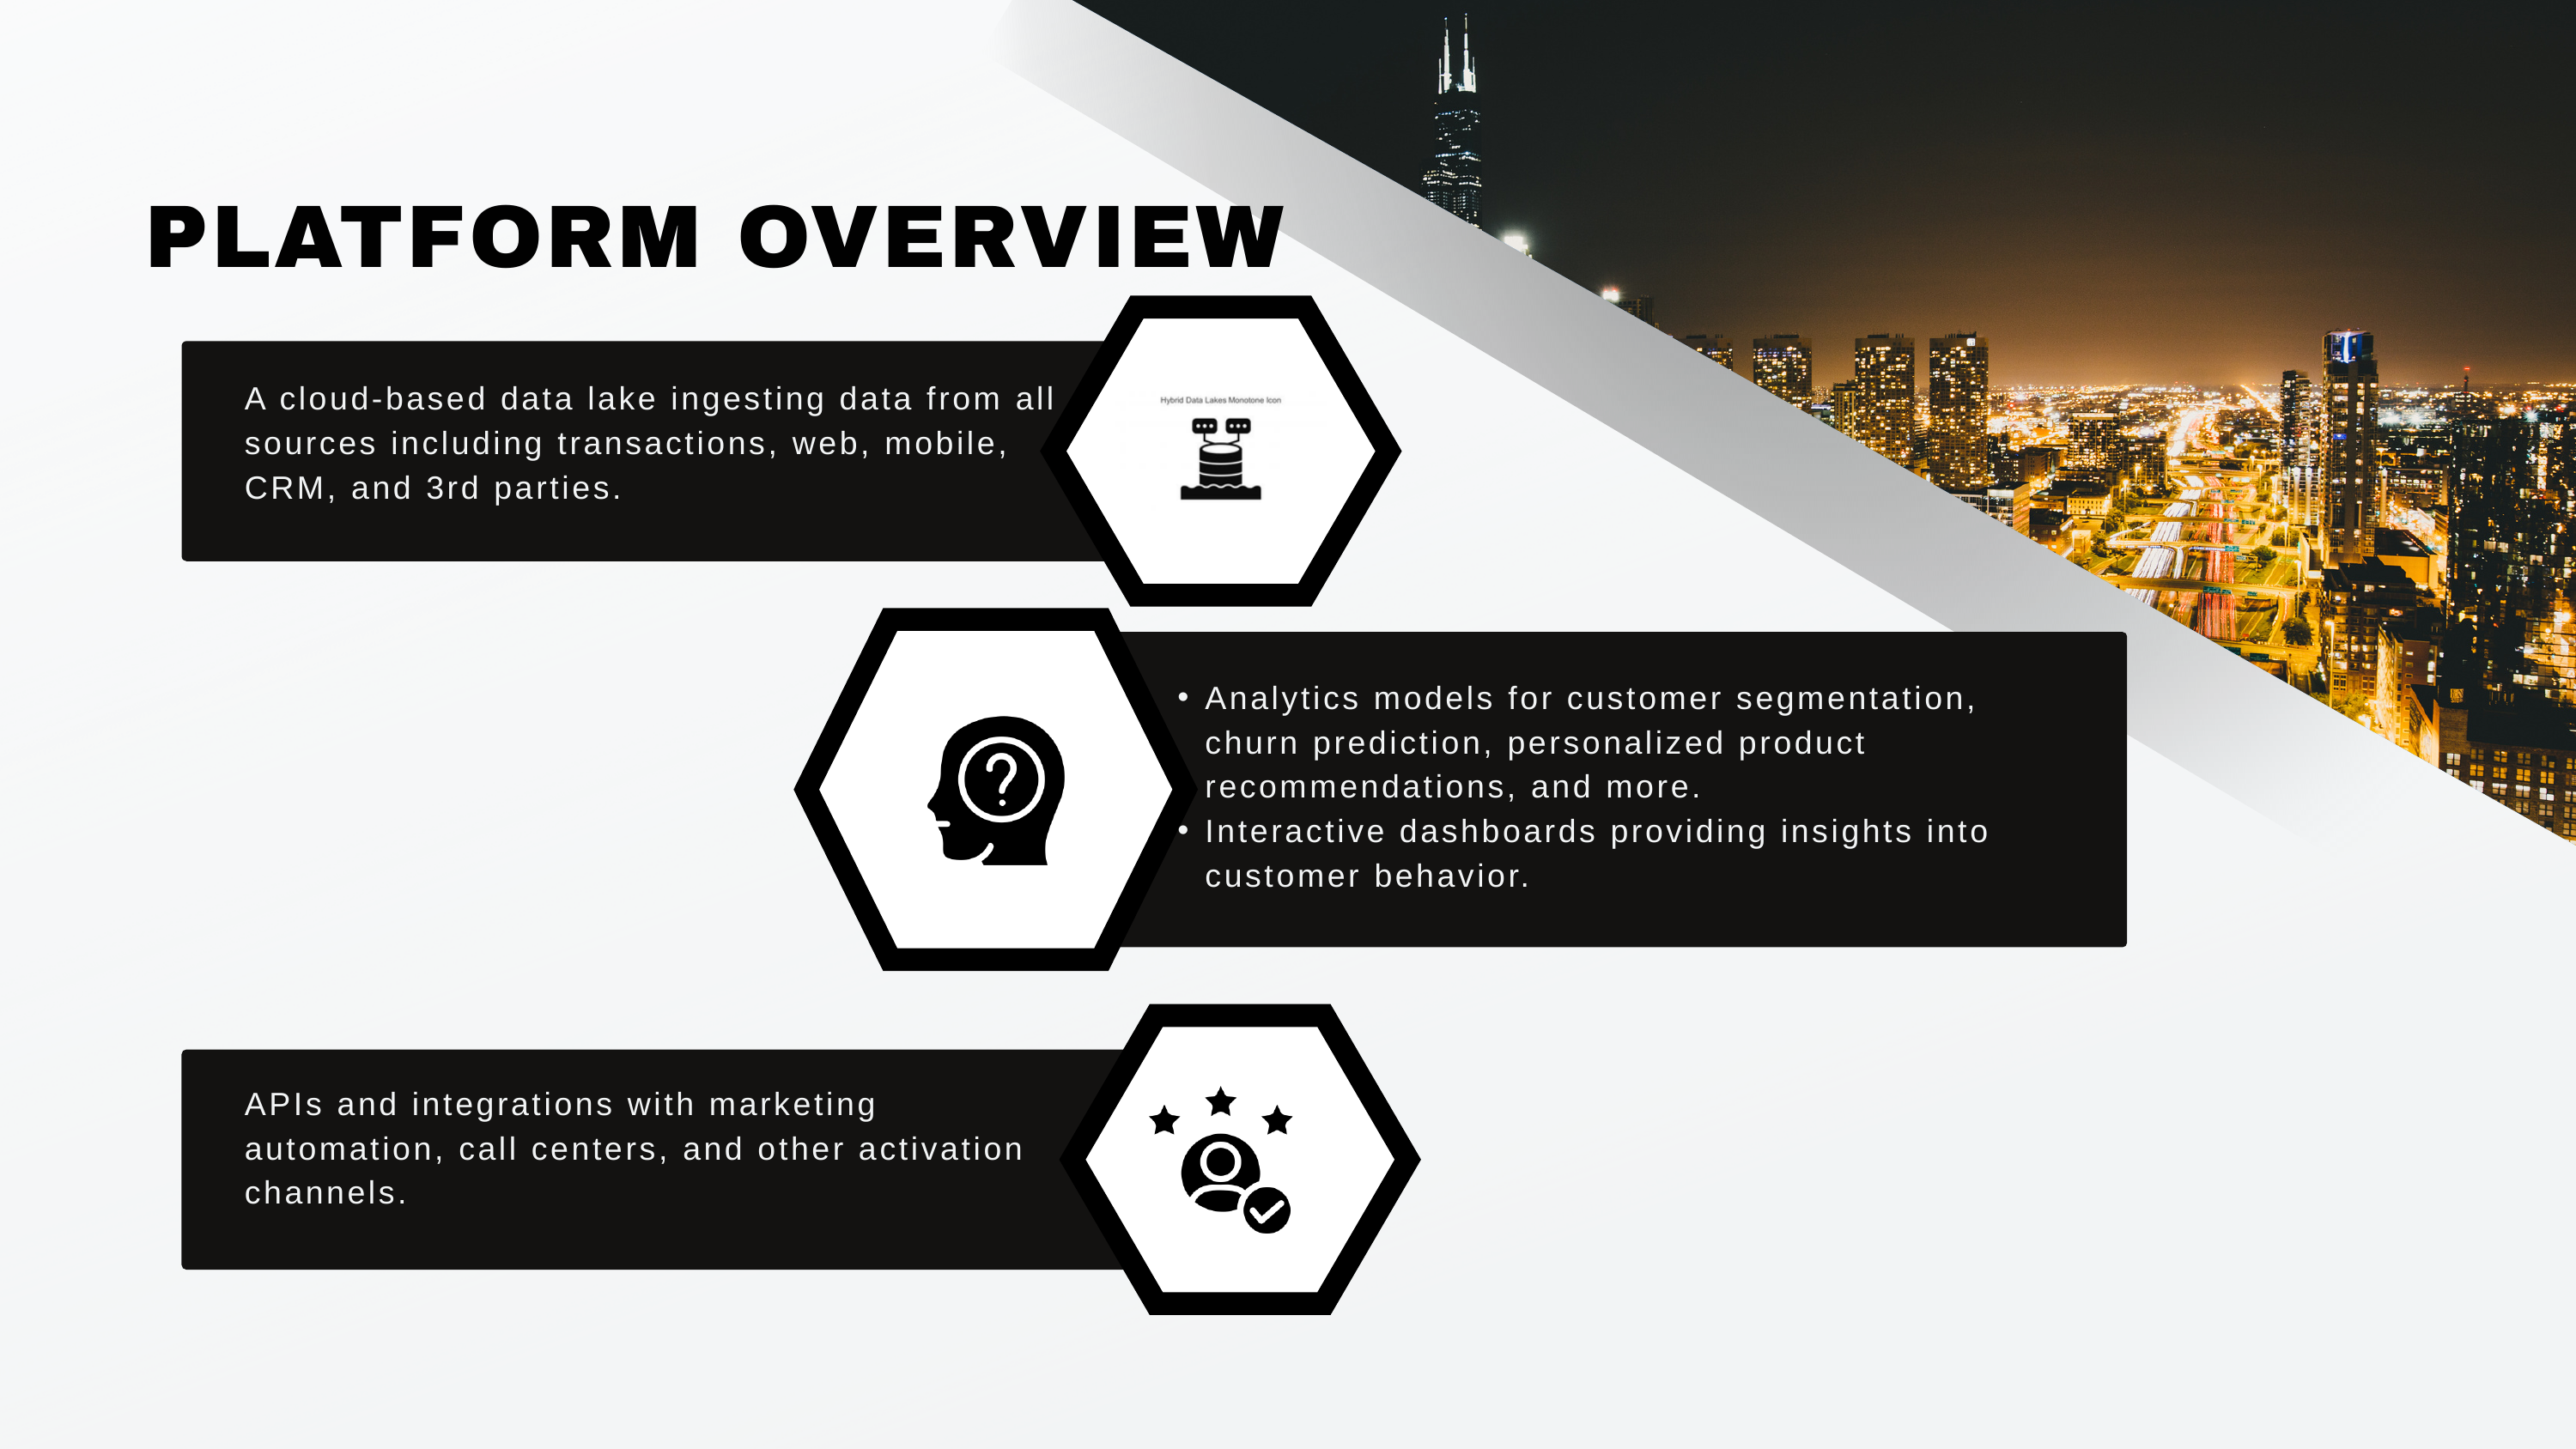

PLATFORM OVERVIEW

A cloud-based data lake ingesting data from all sources including transactions, web, mobile, CRM, and 3rd parties.

Analytics models for customer segmentation, churn prediction, personalized product recommendations, and more.
Interactive dashboards providing insights into customer behavior.

APIs and integrations with marketing automation, call centers, and other activation channels.